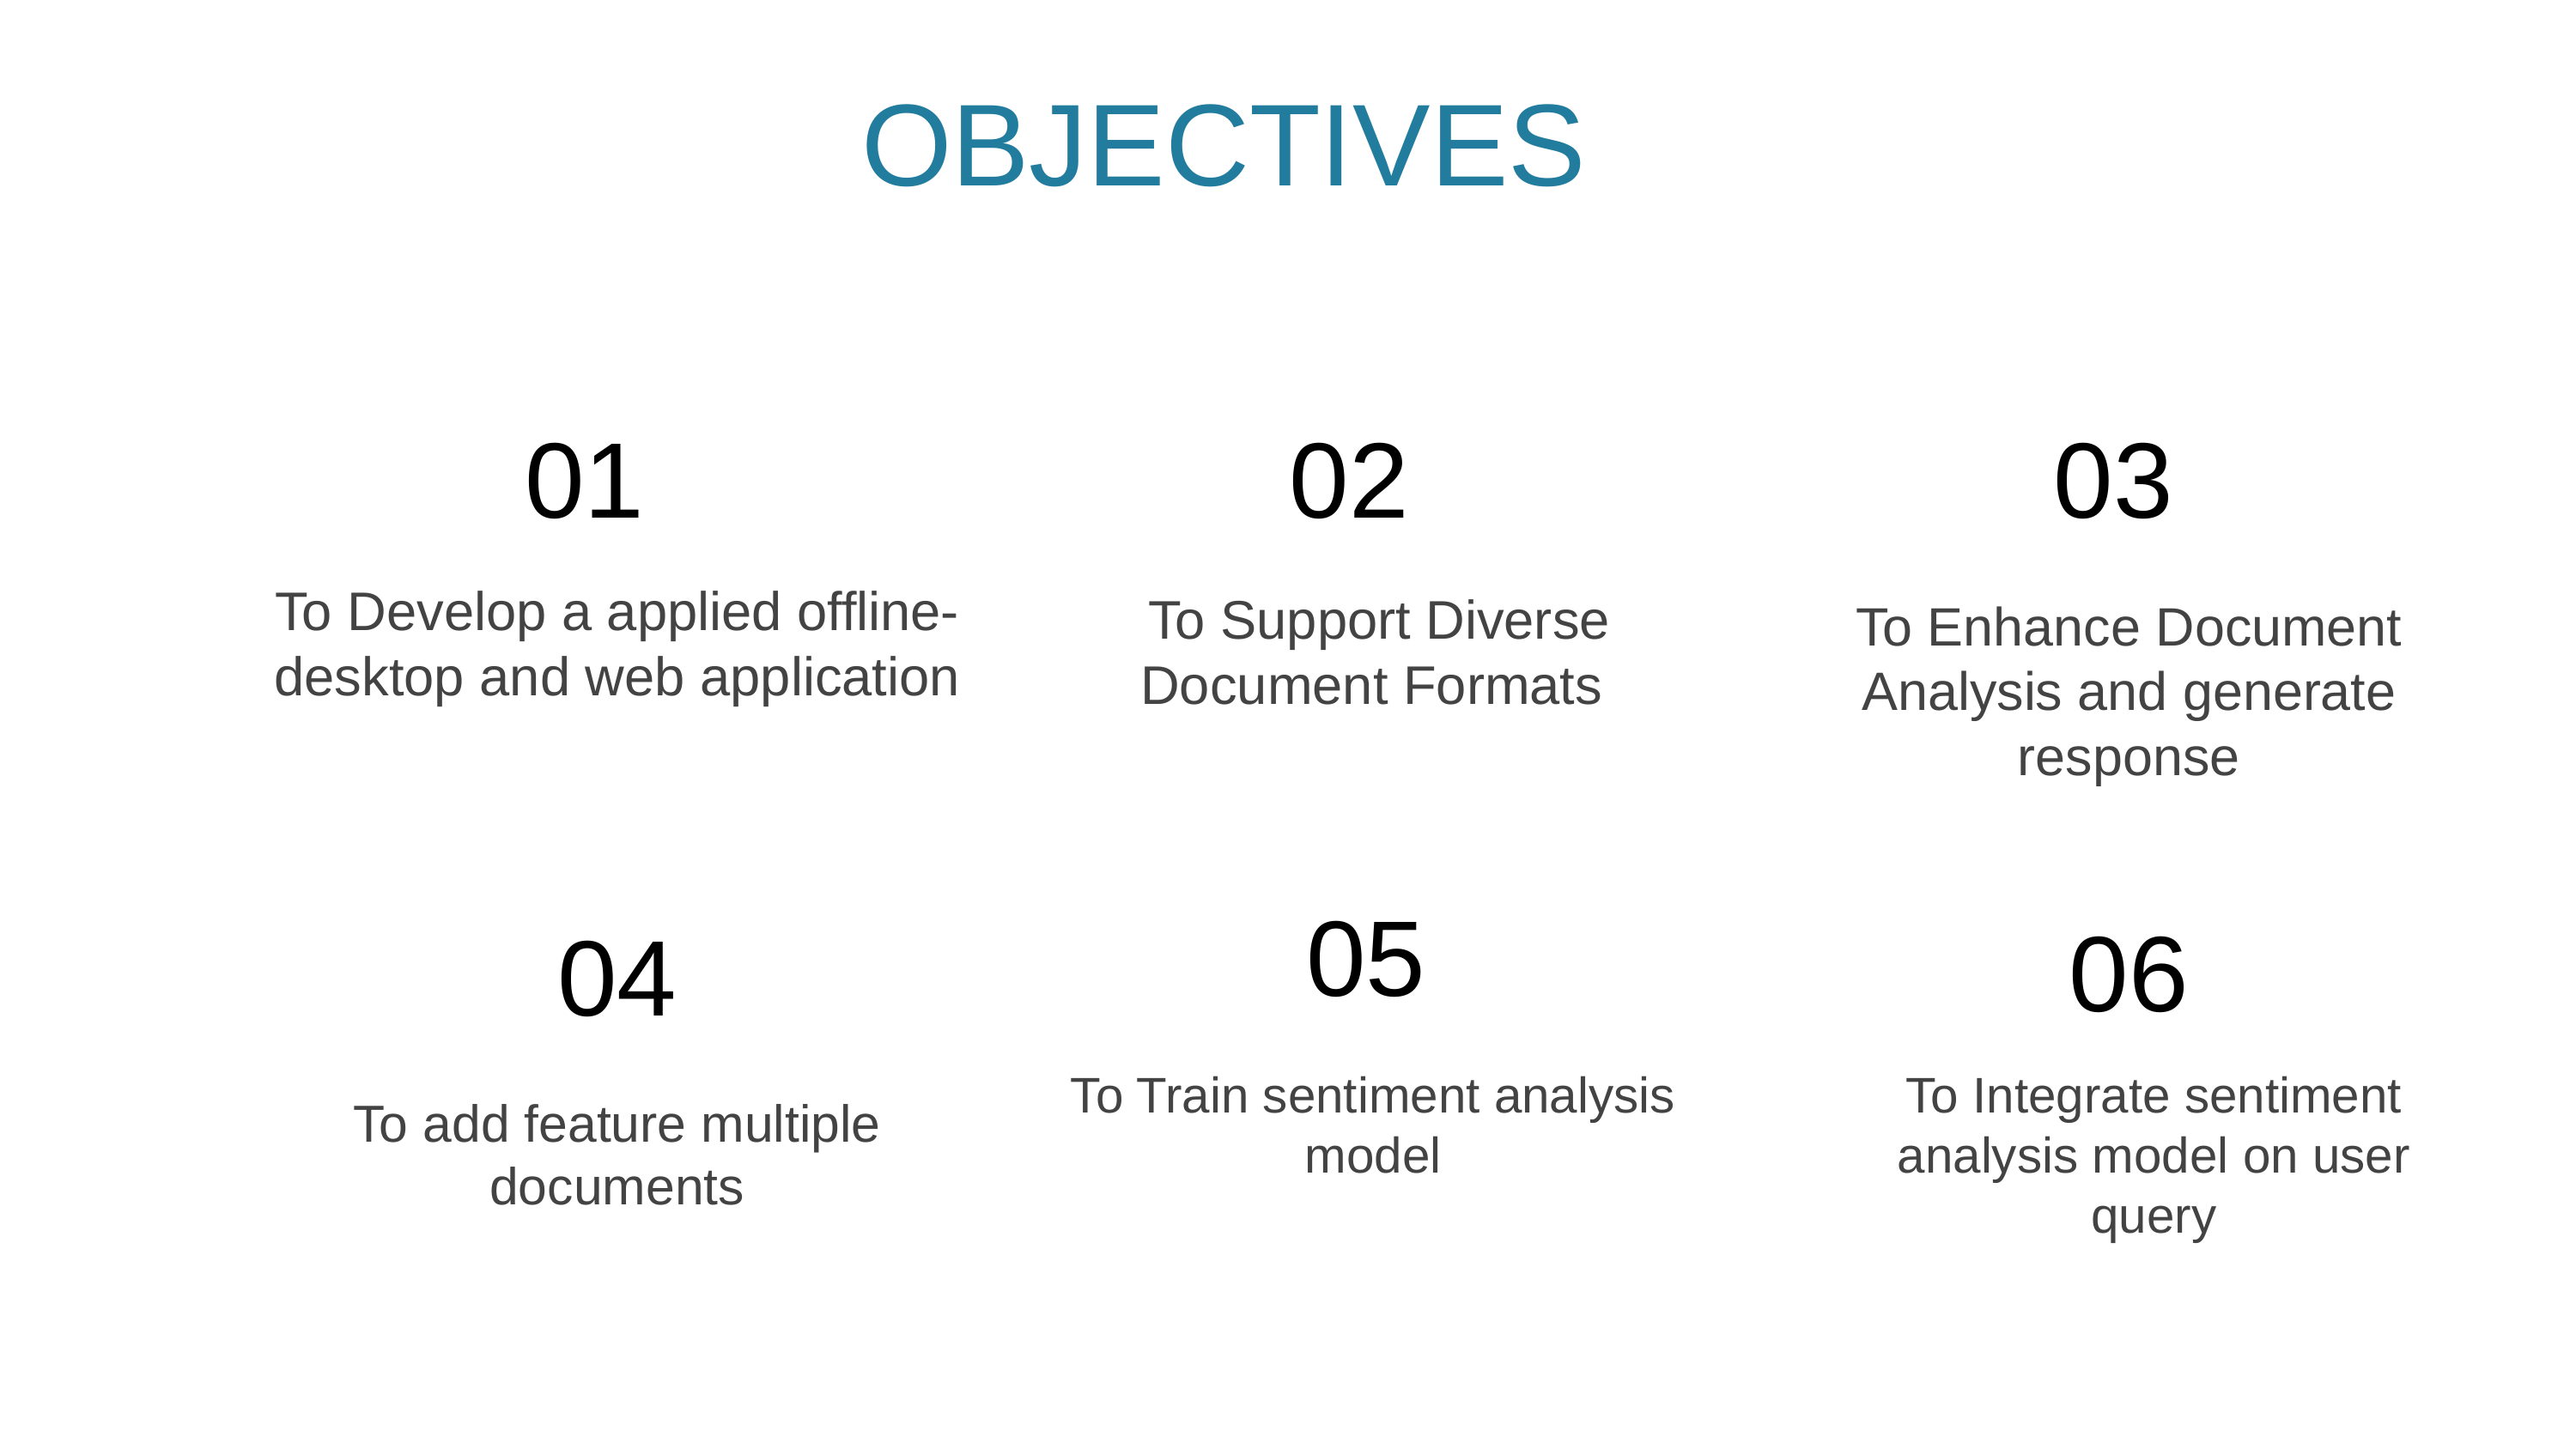

OBJECTIVES
01
02
03
To Develop a applied offline-desktop and web application
To Support Diverse Document Formats
To Enhance Document Analysis and generate response
05
06
04
To Train sentiment analysis model
To Integrate sentiment analysis model on user query
To add feature multiple documents